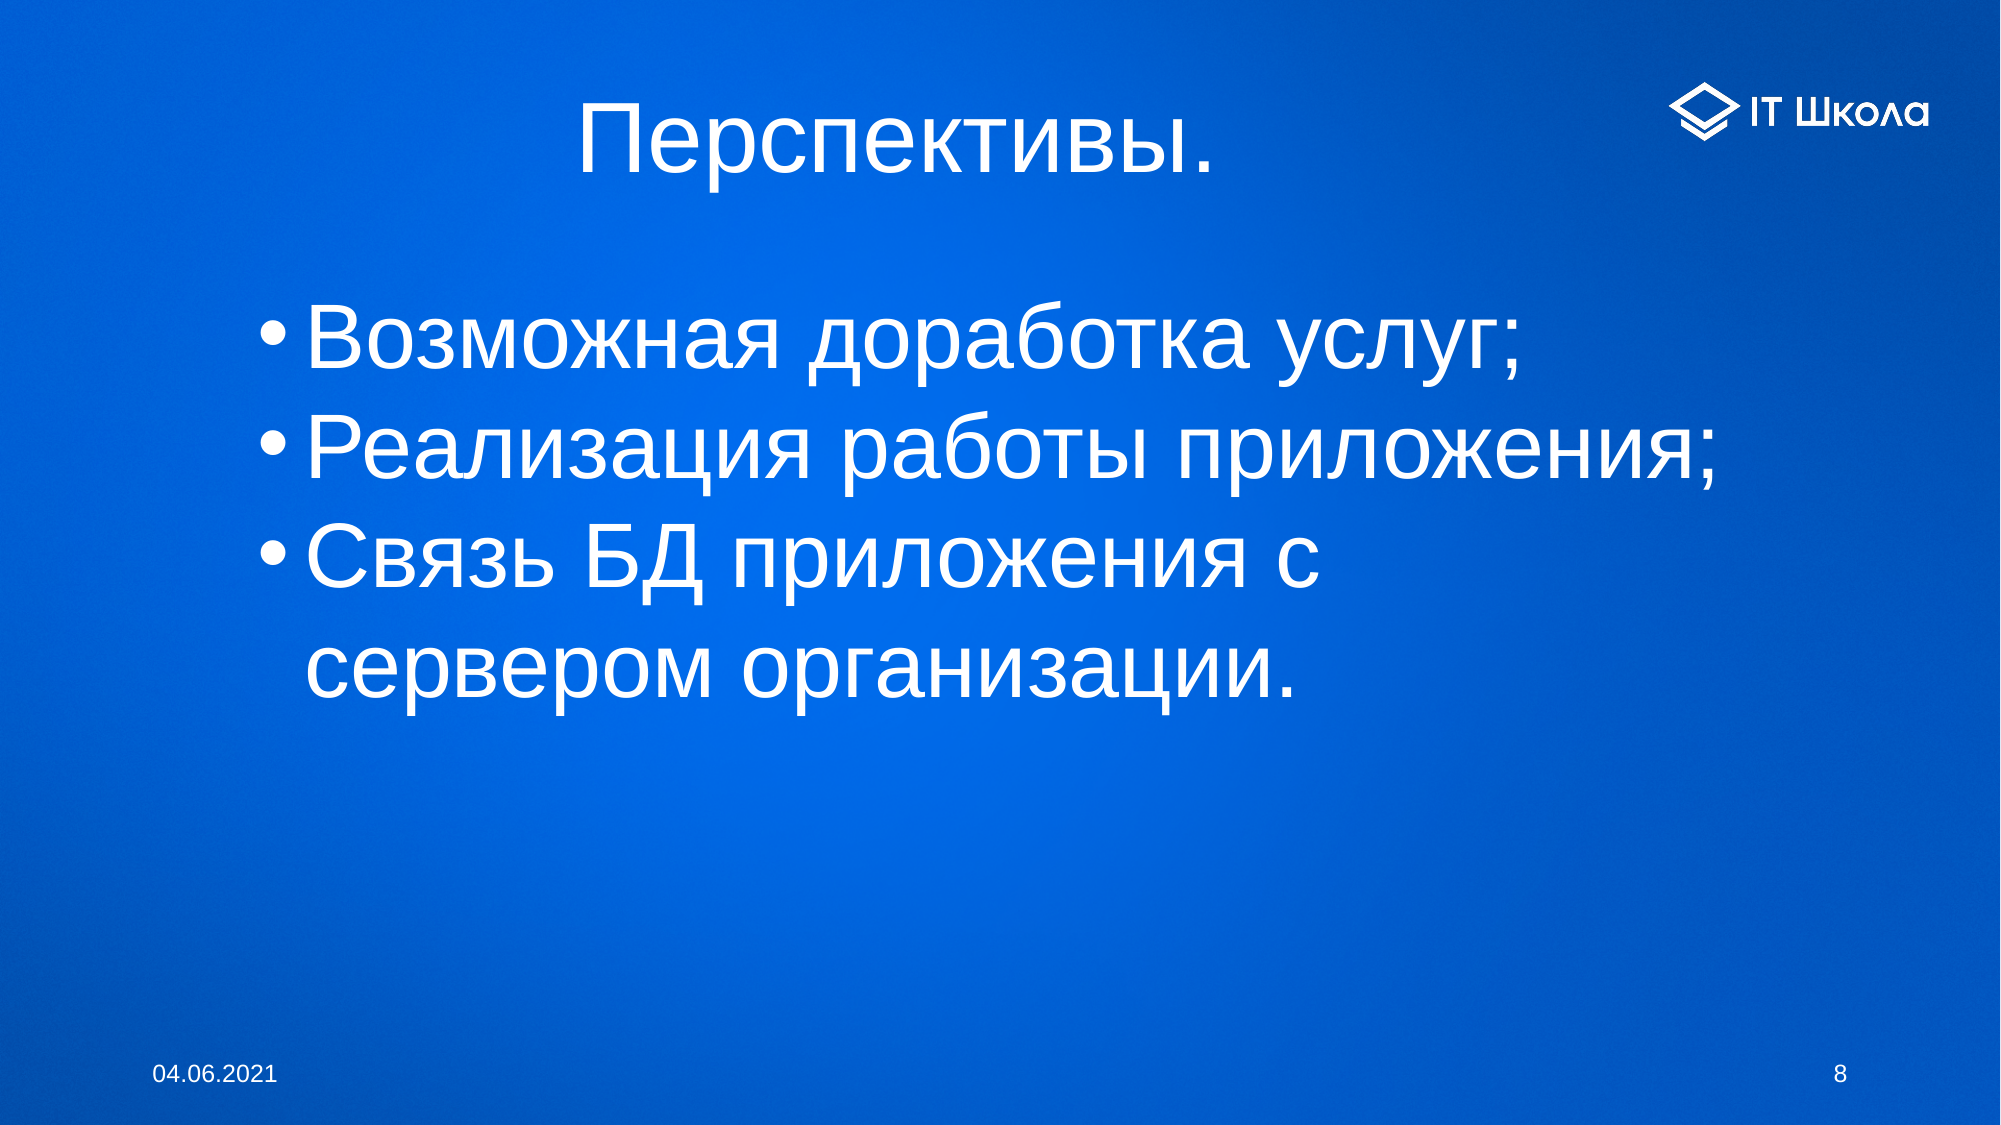

# Перспективы.

Возможная доработка услуг;
Реализация работы приложения;
Связь БД приложения с сервером организации.
04.06.2021
8